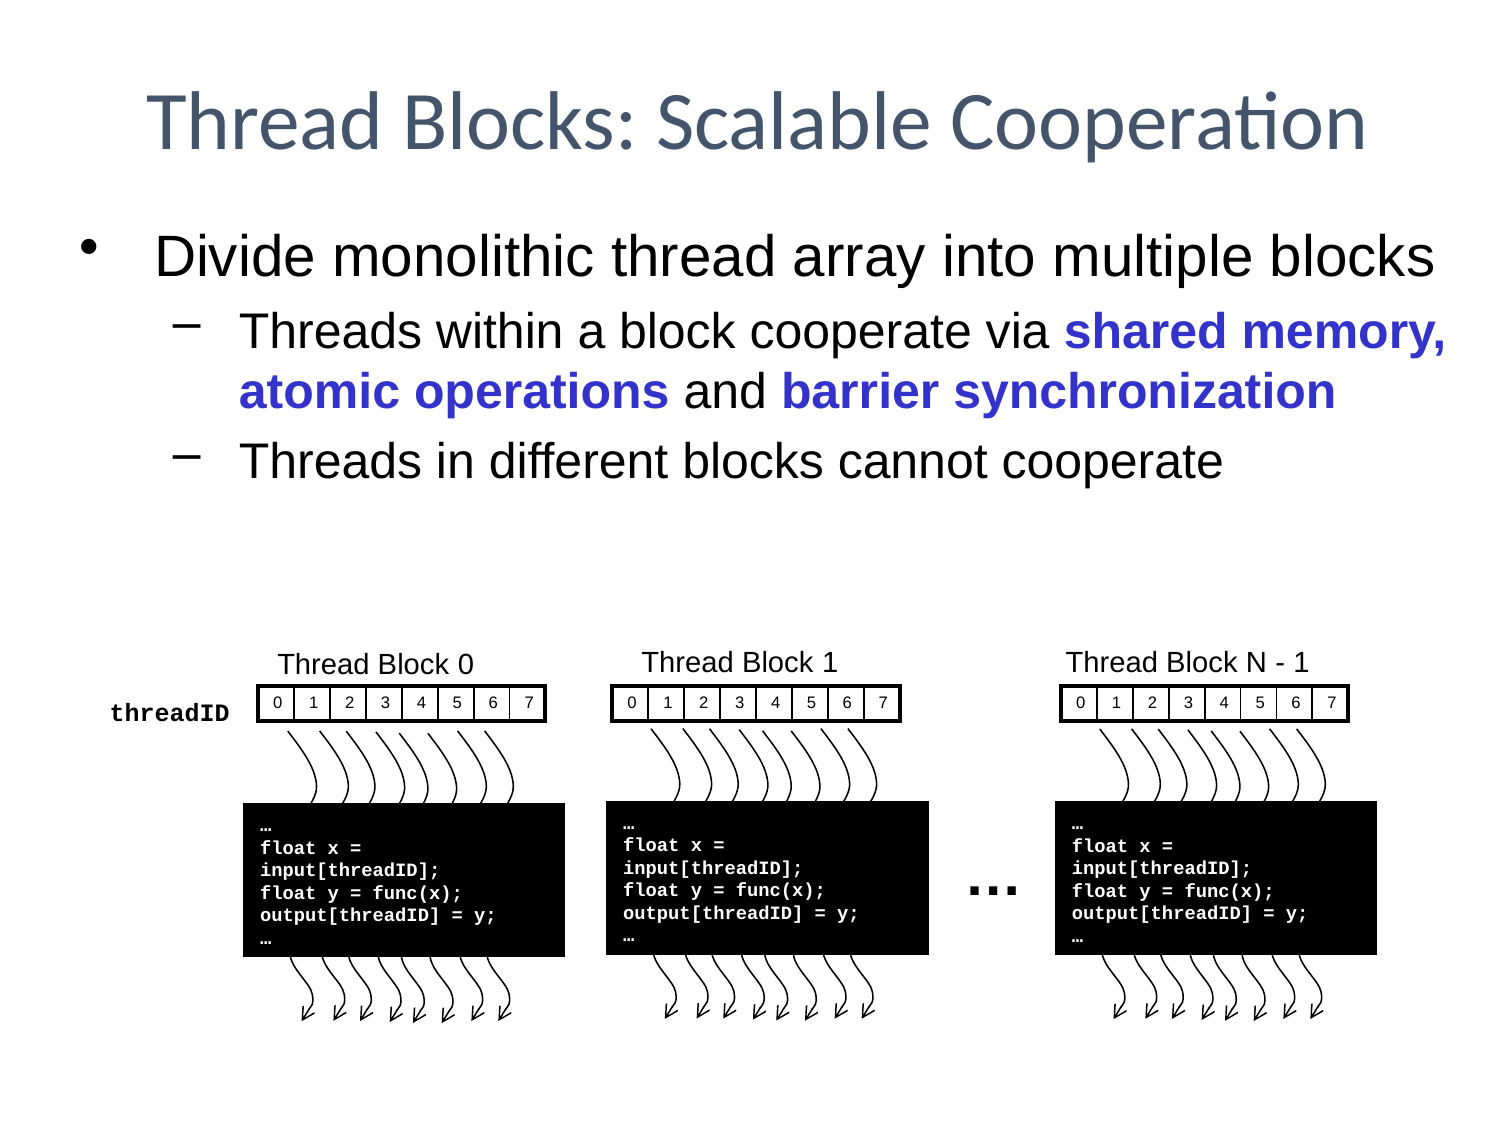

Thread Blocks: Scalable Cooperation
Divide monolithic thread array into multiple blocks
Threads within a block cooperate via shared memory, atomic operations and barrier synchronization
Threads in different blocks cannot cooperate
Thread Block 1
Thread Block N - 1
Thread Block 0
| 0 | 1 | 2 | 3 | 4 | 5 | 6 | 7 |
| --- | --- | --- | --- | --- | --- | --- | --- |
| 0 | 1 | 2 | 3 | 4 | 5 | 6 | 7 |
| --- | --- | --- | --- | --- | --- | --- | --- |
| 0 | 1 | 2 | 3 | 4 | 5 | 6 | 7 |
| --- | --- | --- | --- | --- | --- | --- | --- |
threadID

…
float x = input[threadID];
float y = func(x);
output[threadID] = y;
…

…
float x = input[threadID];
float y = func(x);
output[threadID] = y;
…

…
float x = input[threadID];
float y = func(x);
output[threadID] = y;
…
…